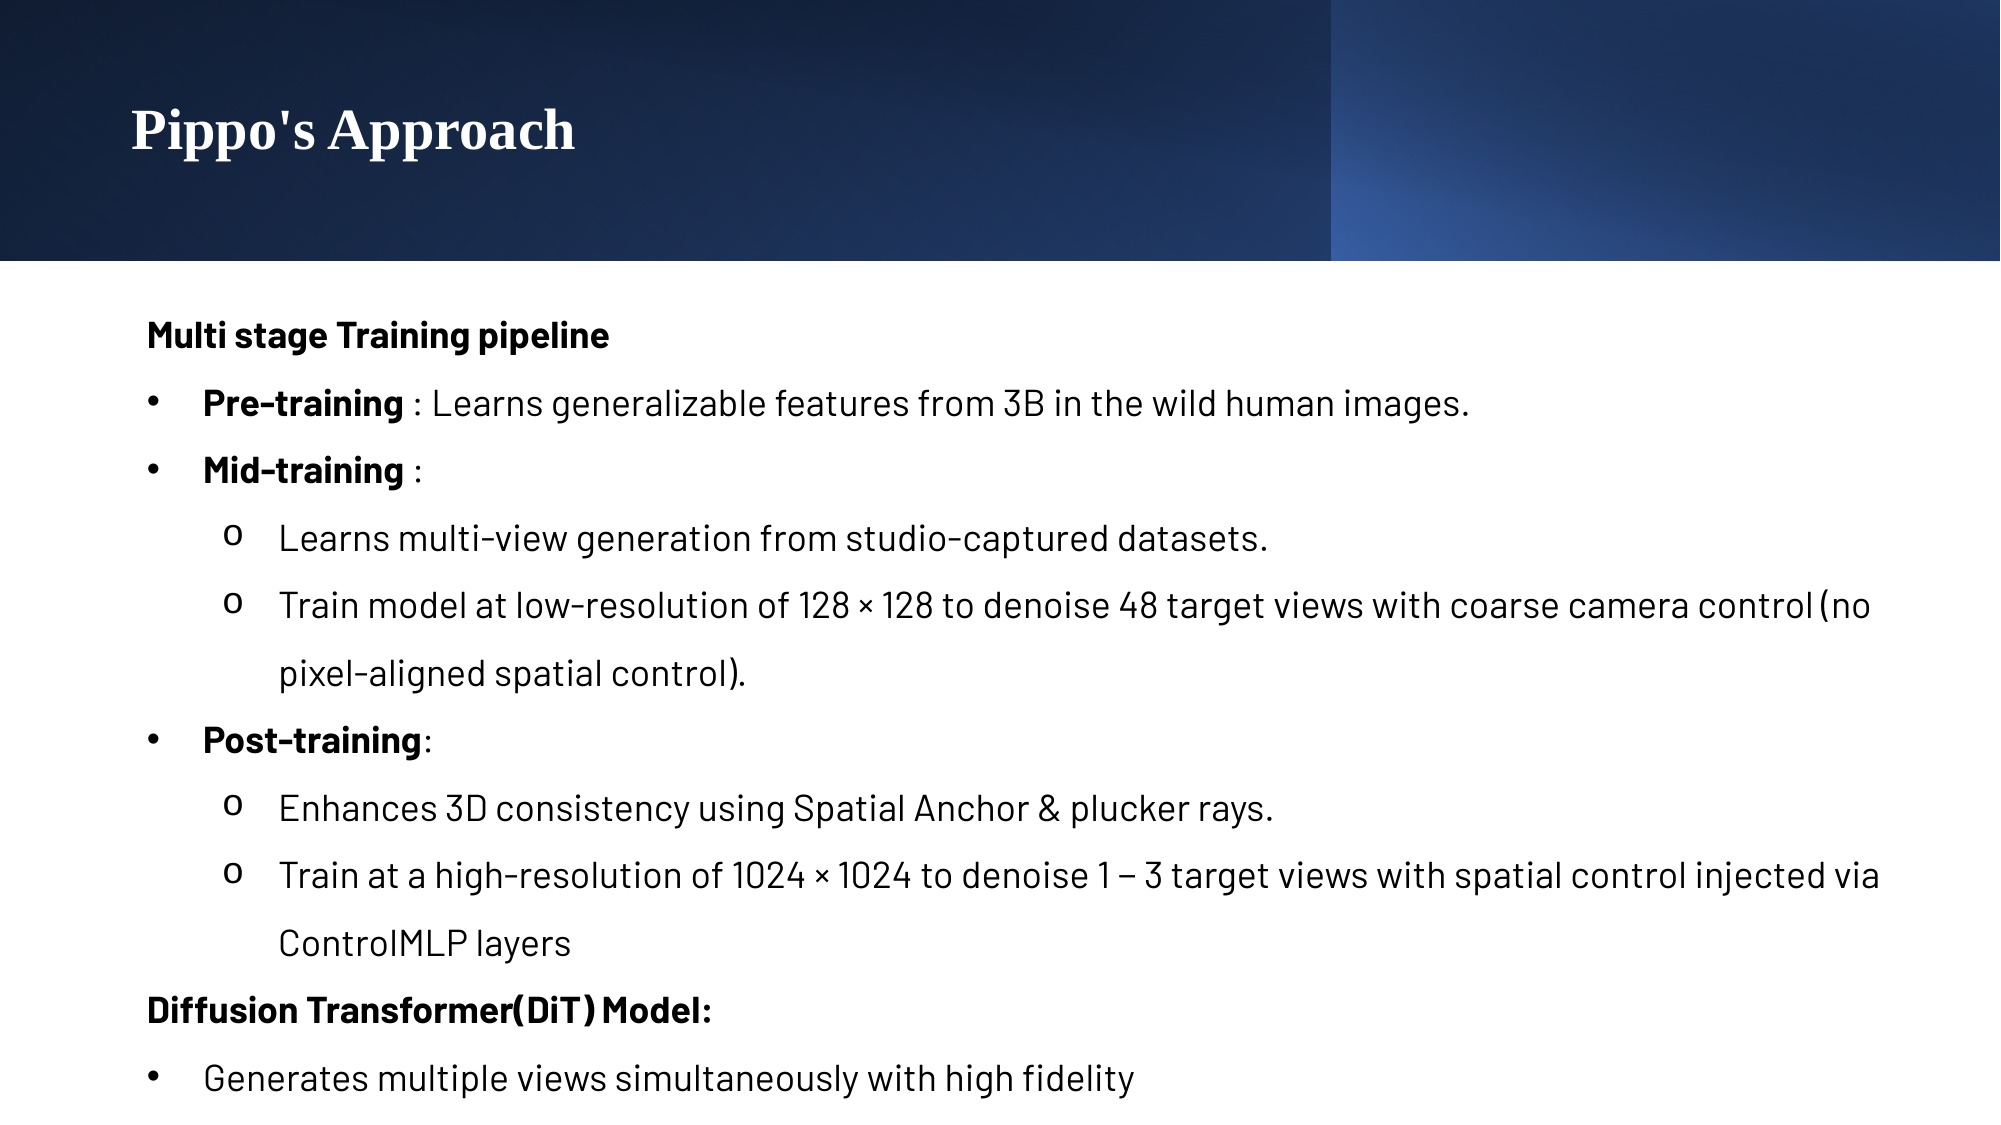

# Pippo's Approach
Multi stage Training pipeline
Pre-training : Learns generalizable features from 3B in the wild human images.
Mid-training :
Learns multi-view generation from studio-captured datasets.
Train model at low-resolution of 128 × 128 to denoise 48 target views with coarse camera control (no pixel-aligned spatial control).
Post-training:
Enhances 3D consistency using Spatial Anchor & plucker rays.
Train at a high-resolution of 1024 × 1024 to denoise 1 − 3 target views with spatial control injected via ControlMLP layers
Diffusion Transformer(DiT) Model:
Generates multiple views simultaneously with high fidelity